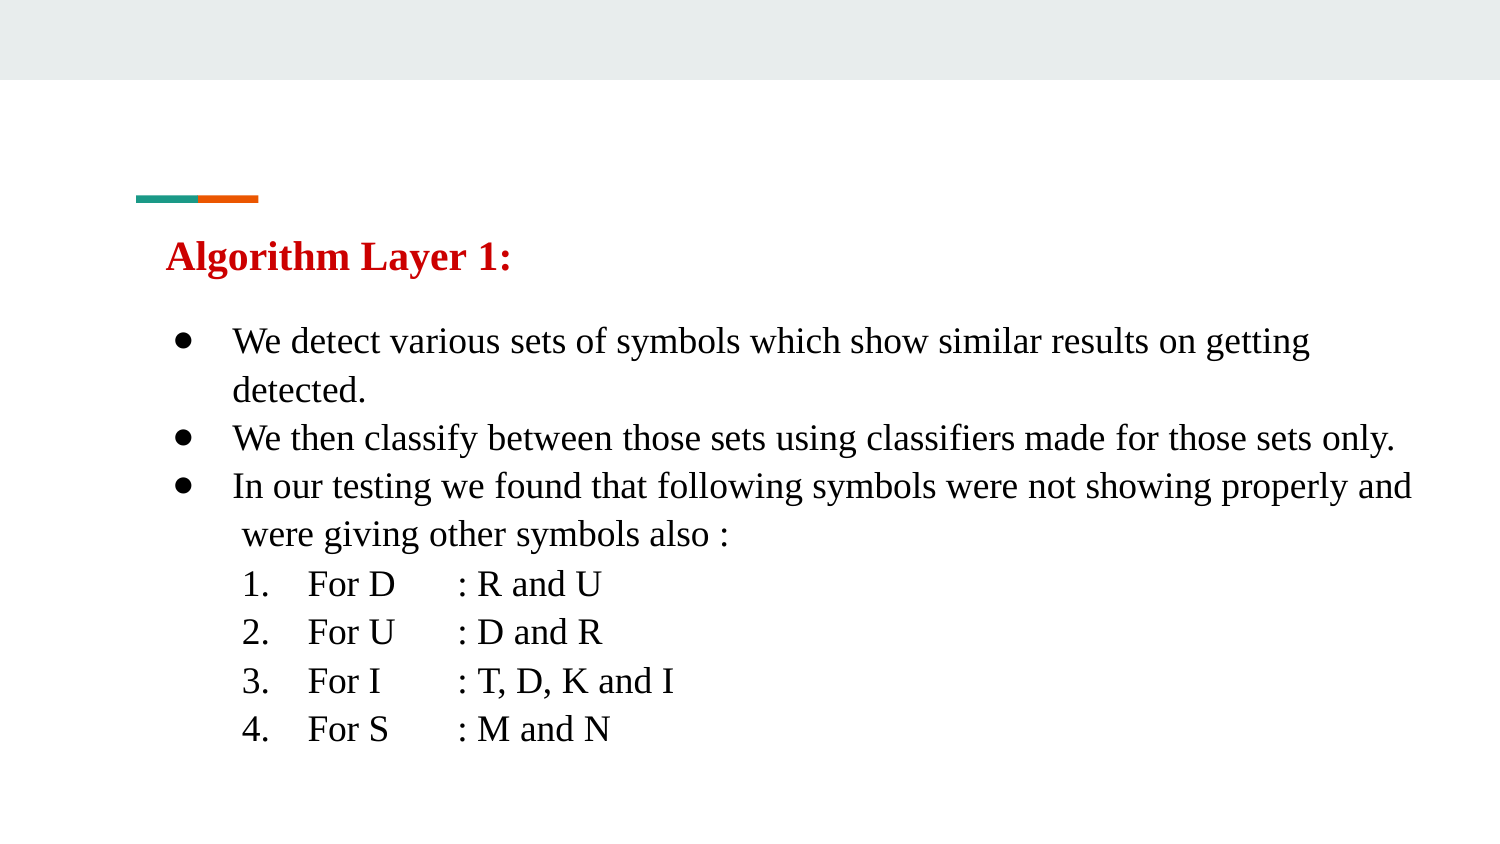

# Algorithm Layer 1:
We detect various sets of symbols which show similar results on getting  detected.
We then classify between those sets using classifiers made for those sets only.
In our testing we found that following symbols were not showing properly and  were giving other symbols also :
For D
For U
For I
For S
: R and U
: D and R
: T, D, K and I
: M and N